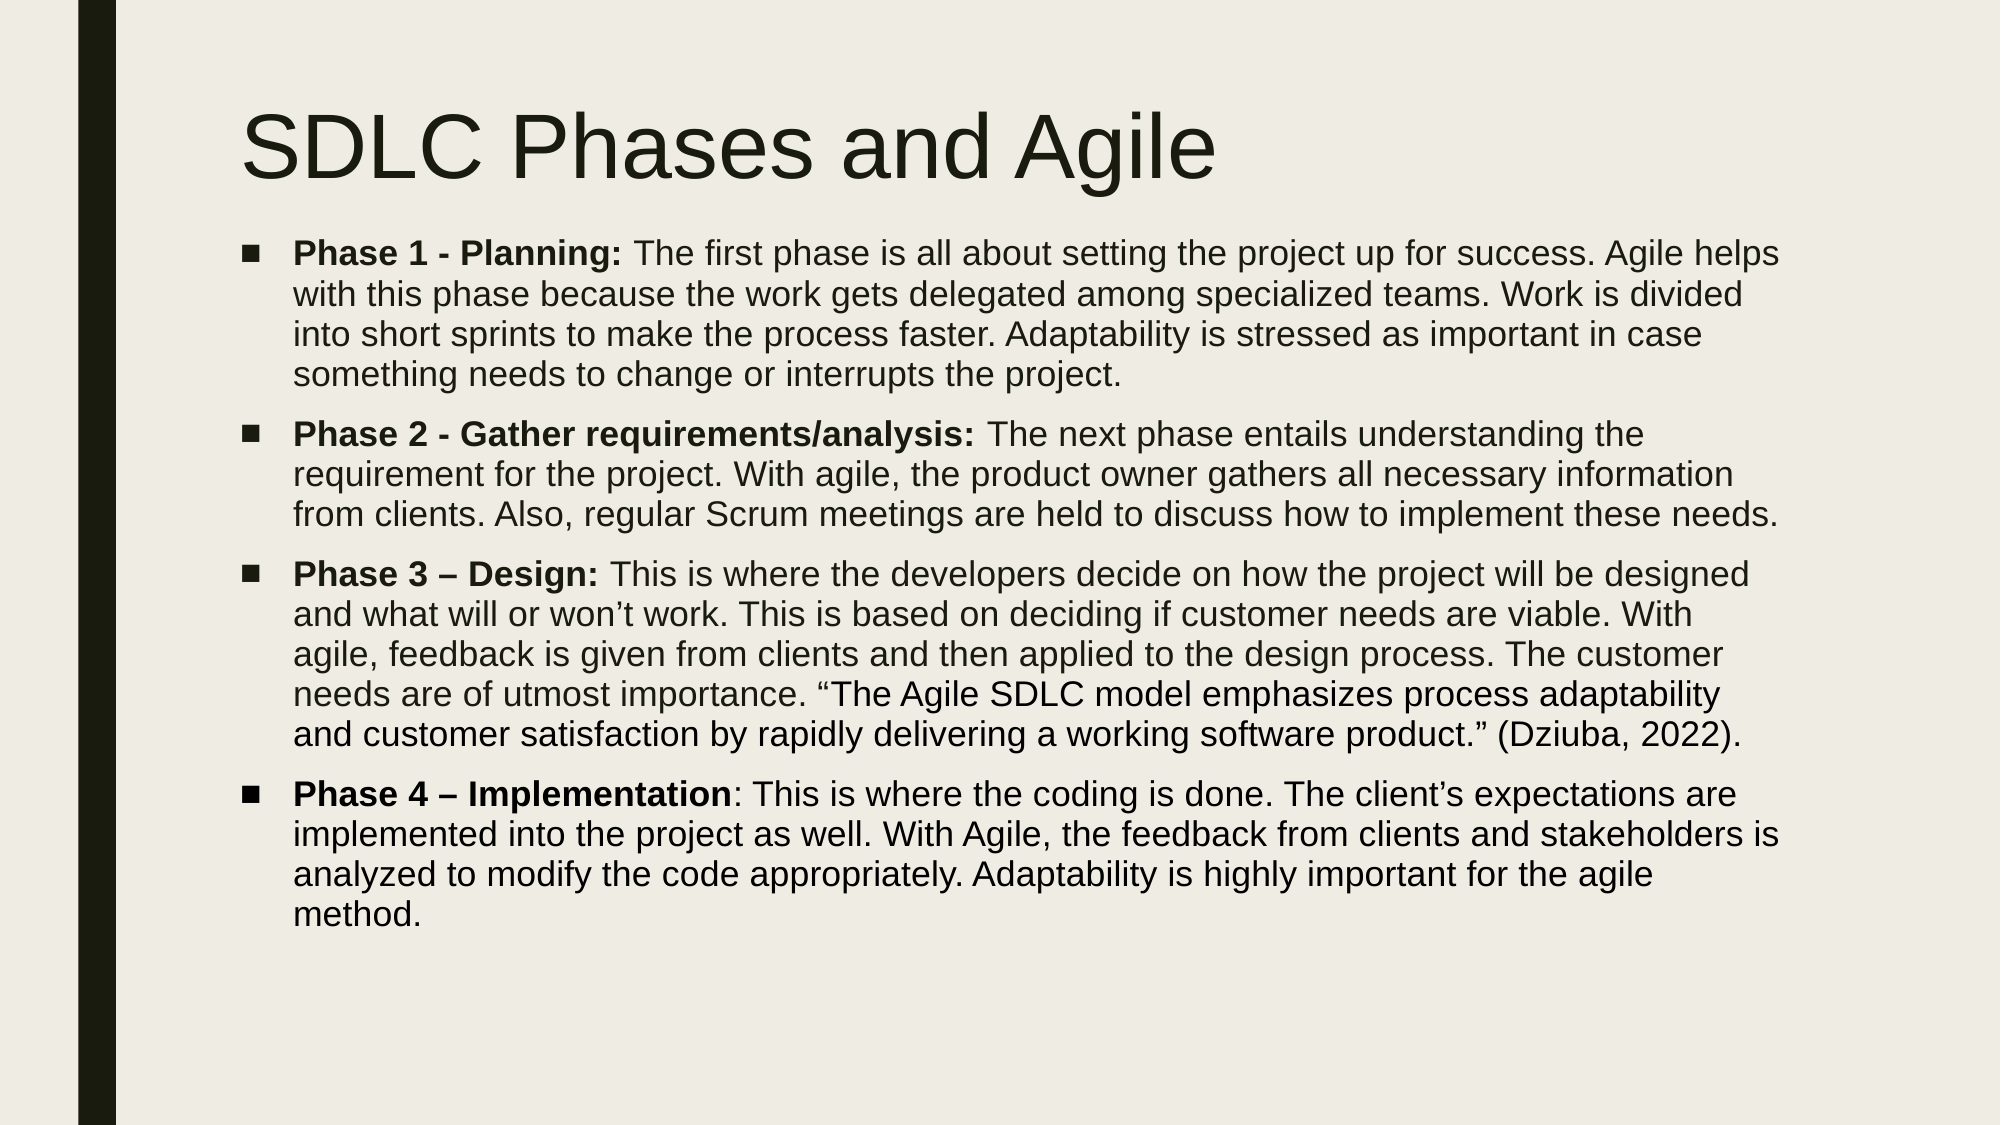

# SDLC Phases and Agile
Phase 1 - Planning: The first phase is all about setting the project up for success. Agile helps with this phase because the work gets delegated among specialized teams. Work is divided into short sprints to make the process faster. Adaptability is stressed as important in case something needs to change or interrupts the project.
Phase 2 - Gather requirements/analysis: The next phase entails understanding the requirement for the project. With agile, the product owner gathers all necessary information from clients. Also, regular Scrum meetings are held to discuss how to implement these needs.
Phase 3 – Design: This is where the developers decide on how the project will be designed and what will or won’t work. This is based on deciding if customer needs are viable. With agile, feedback is given from clients and then applied to the design process. The customer needs are of utmost importance. “The Agile SDLC model emphasizes process adaptability and customer satisfaction by rapidly delivering a working software product.” (Dziuba, 2022).
Phase 4 – Implementation: This is where the coding is done. The client’s expectations are implemented into the project as well. With Agile, the feedback from clients and stakeholders is analyzed to modify the code appropriately. Adaptability is highly important for the agile method.